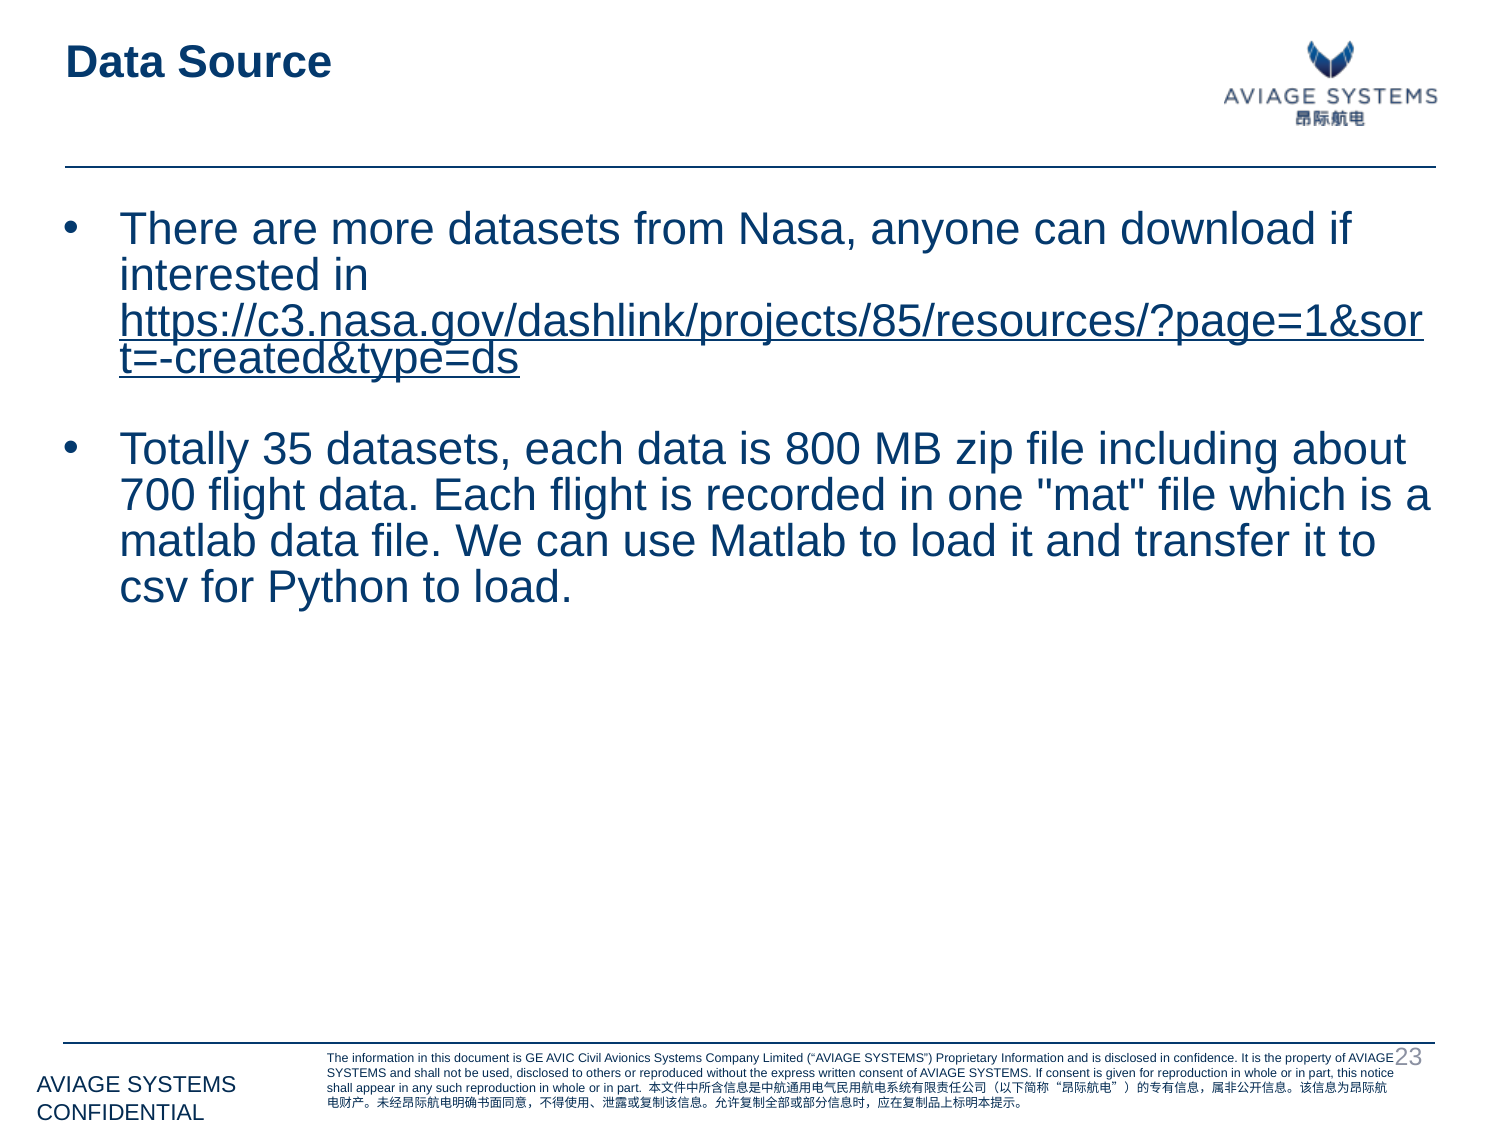

# Data Source
There are more datasets from Nasa, anyone can download if interested in
https://c3.nasa.gov/dashlink/projects/85/resources/?page=1&sort=-created&type=ds

Totally 35 datasets, each data is 800 MB zip file including about 700 flight data. Each flight is recorded in one "mat" file which is a matlab data file. We can use Matlab to load it and transfer it to csv for Python to load.